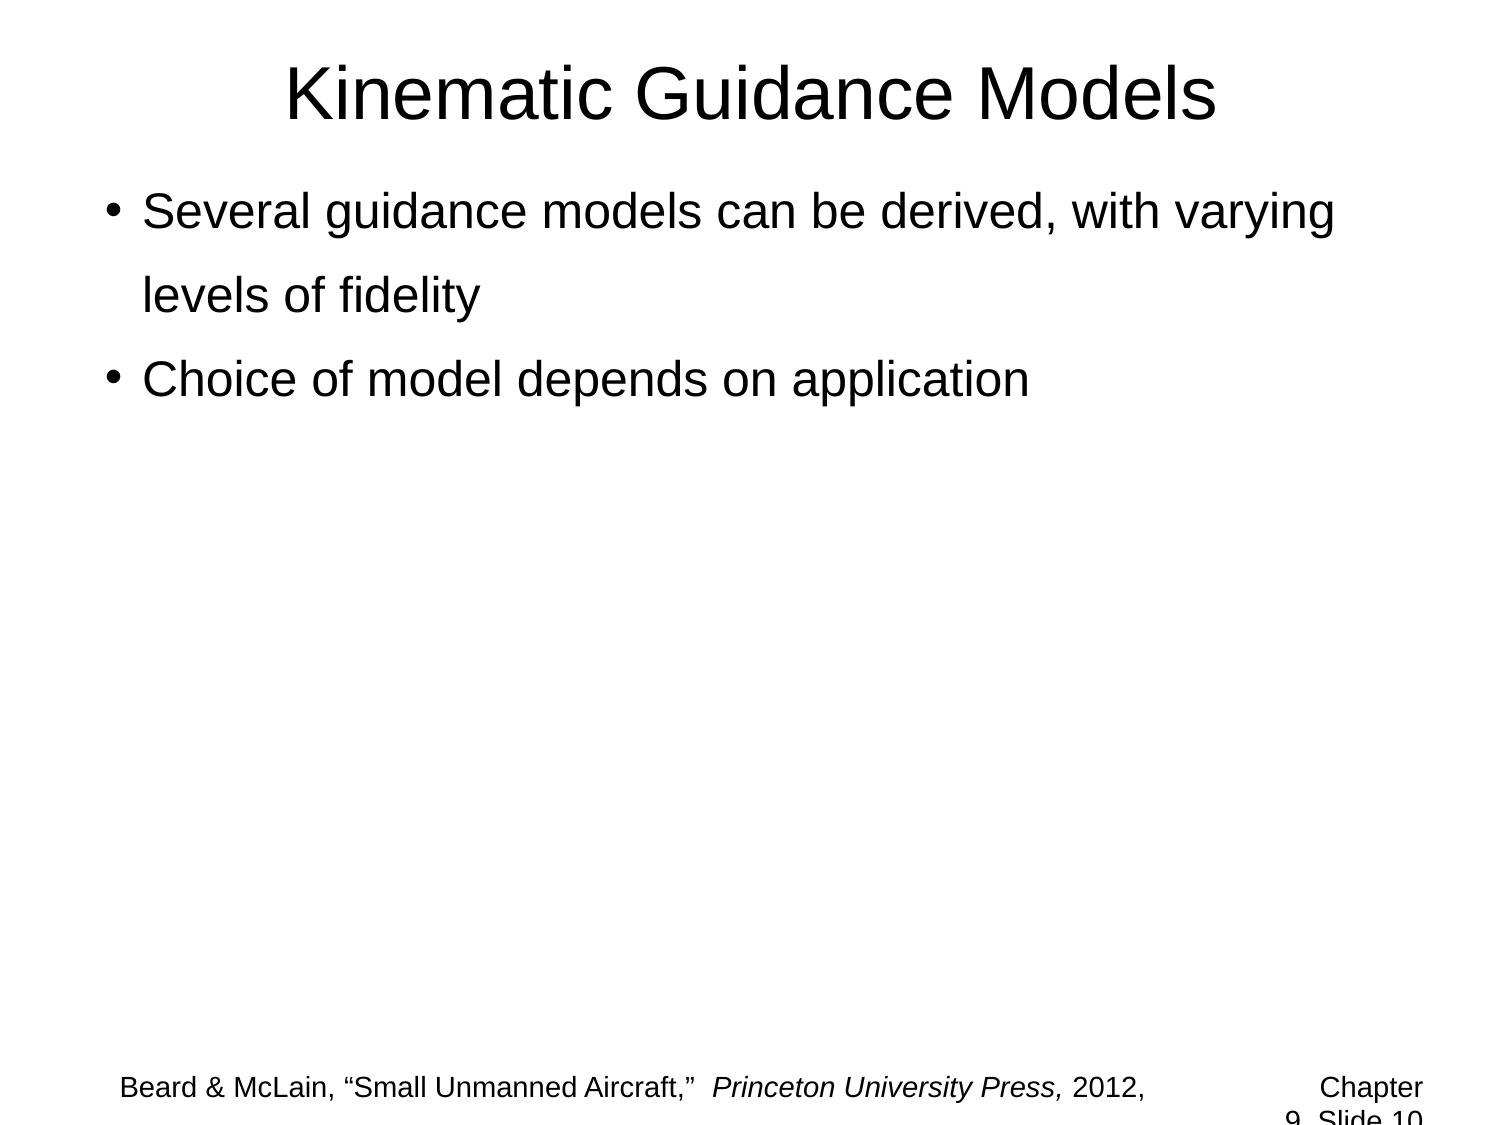

# Kinematic Guidance Models
Several guidance models can be derived, with varying levels of fidelity
Choice of model depends on application